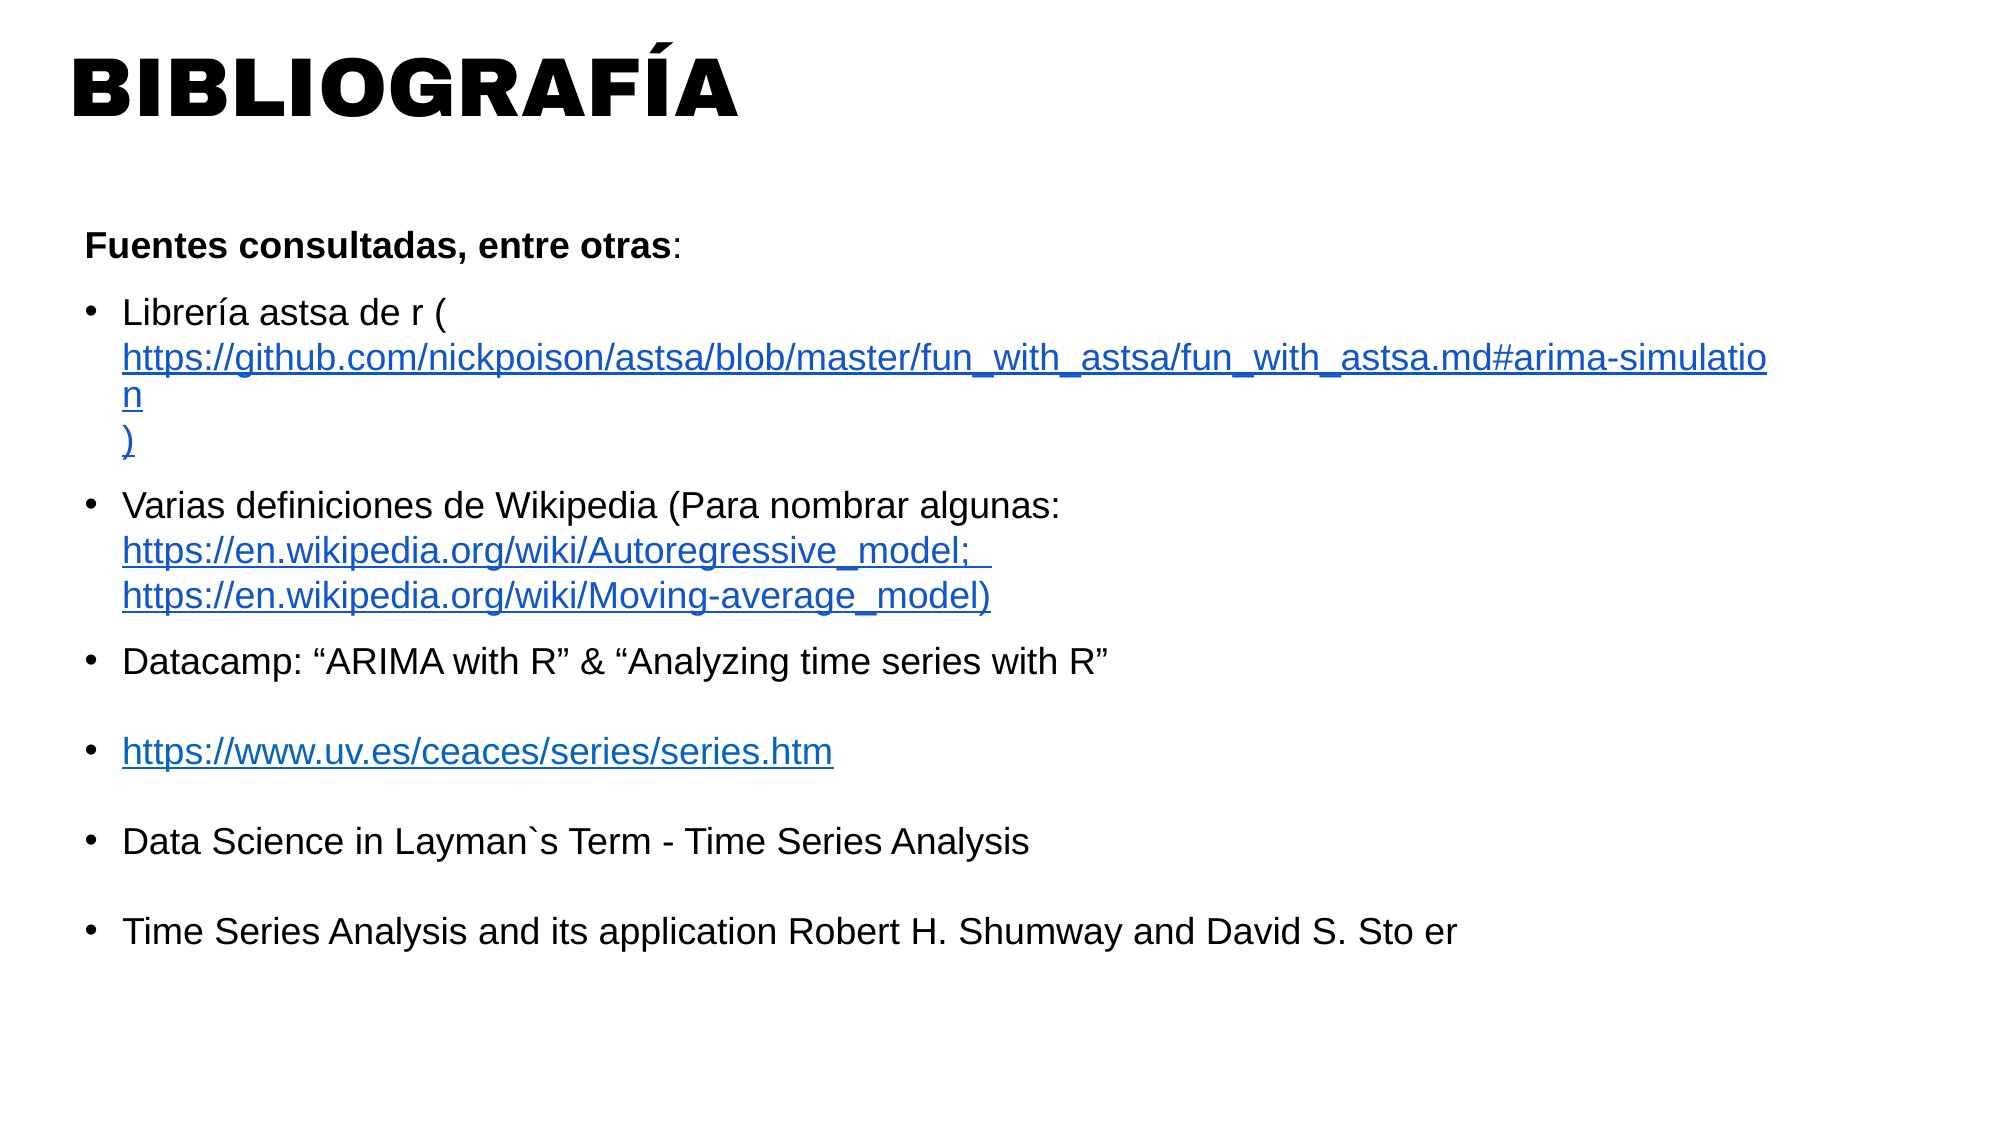

BIBLIOGRAFÍA
Fuentes consultadas, entre otras:
Librería astsa de r (https://github.com/nickpoison/astsa/blob/master/fun_with_astsa/fun_with_astsa.md#arima-simulation)
Varias definiciones de Wikipedia (Para nombrar algunas: https://en.wikipedia.org/wiki/Autoregressive_model;  https://en.wikipedia.org/wiki/Moving-average_model)
Datacamp: “ARIMA with R” & “Analyzing time series with R”

https://www.uv.es/ceaces/series/series.htm

Data Science in Layman`s Term - Time Series Analysis

Time Series Analysis and its application Robert H. Shumway and David S. Sto er